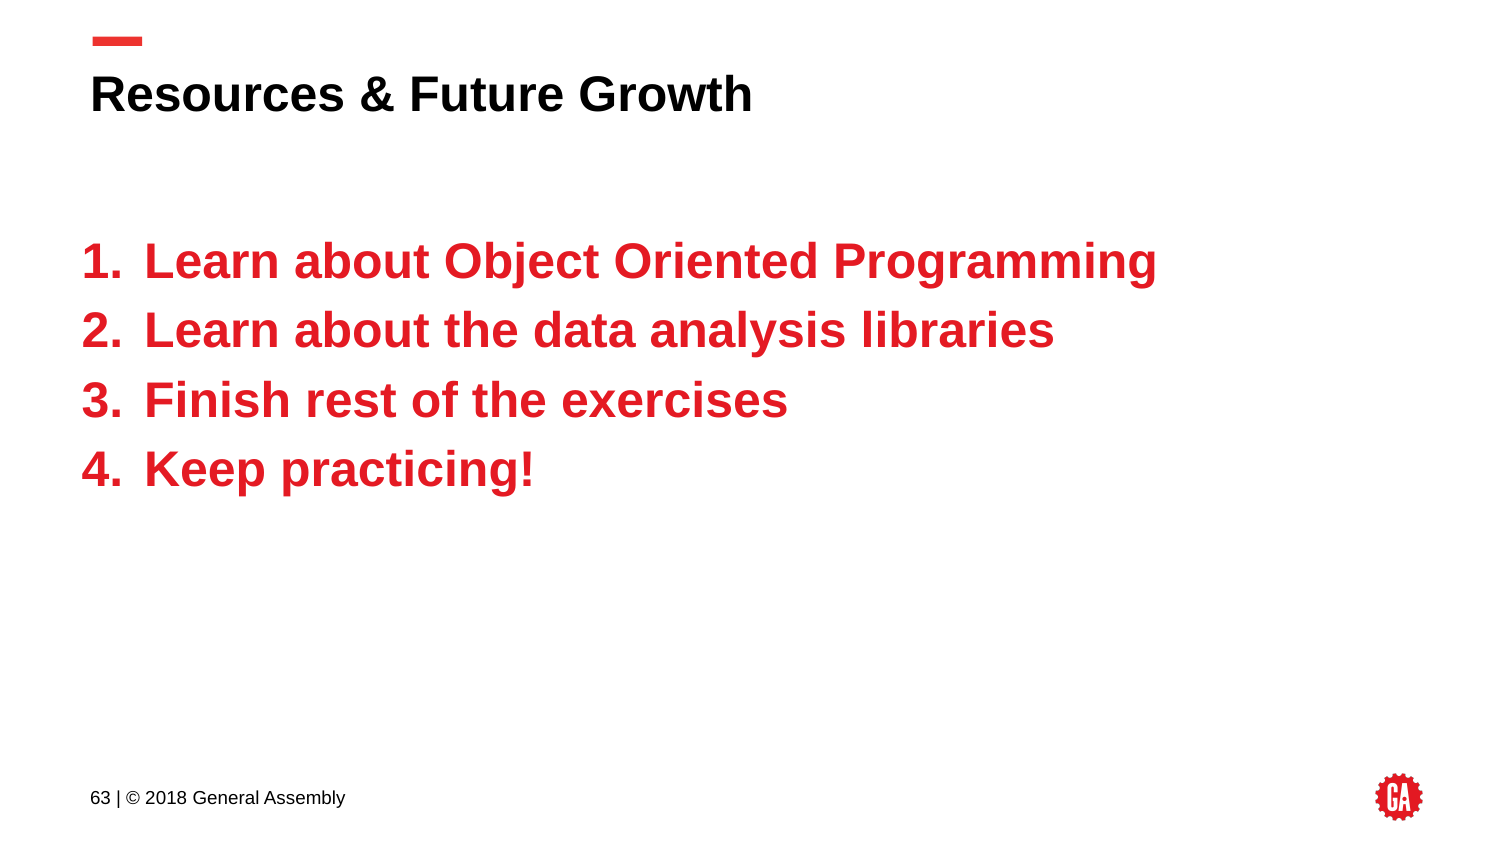

# Resources & Future Growth
Learn about Object Oriented Programming
Learn about the data analysis libraries
Finish rest of the exercises
Keep practicing!
63 | © 2018 General Assembly